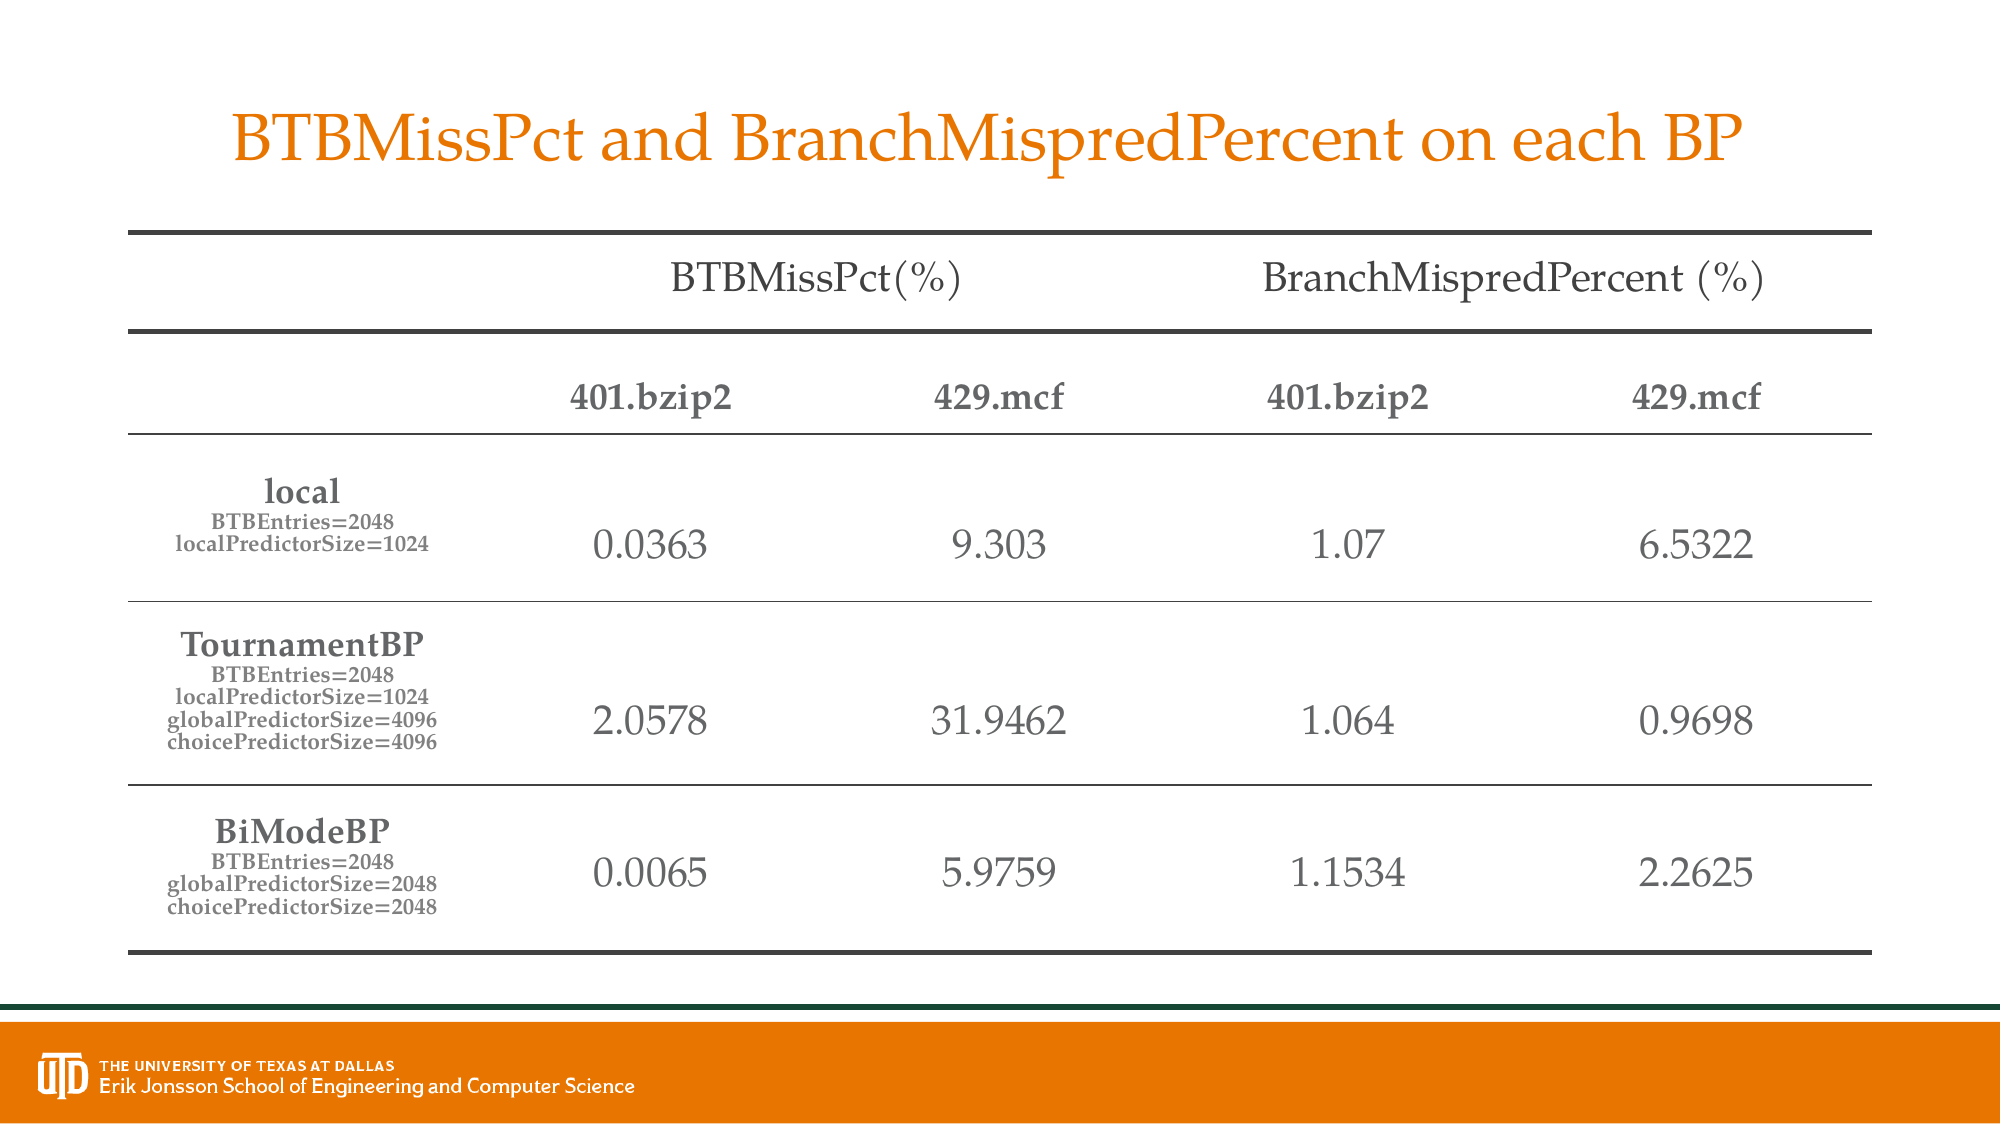

BTBMissPct and BranchMispredPercent on each BP
|  | BTBMissPct(%) |  | BranchMispredPercent (%) |  |
| --- | --- | --- | --- | --- |
|  | 401.bzip2 | 429.mcf | 401.bzip2 | 429.mcf |
| local BTBEntries=2048 localPredictorSize=1024 | 0.0363 | 9.303 | 1.07 | 6.5322 |
| TournamentBP BTBEntries=2048 localPredictorSize=1024 globalPredictorSize=4096 choicePredictorSize=4096 | 2.0578 | 31.9462 | 1.064 | 0.9698 |
| BiModeBP BTBEntries=2048 globalPredictorSize=2048 choicePredictorSize=2048 | 0.0065 | 5.9759 | 1.1534 | 2.2625 |